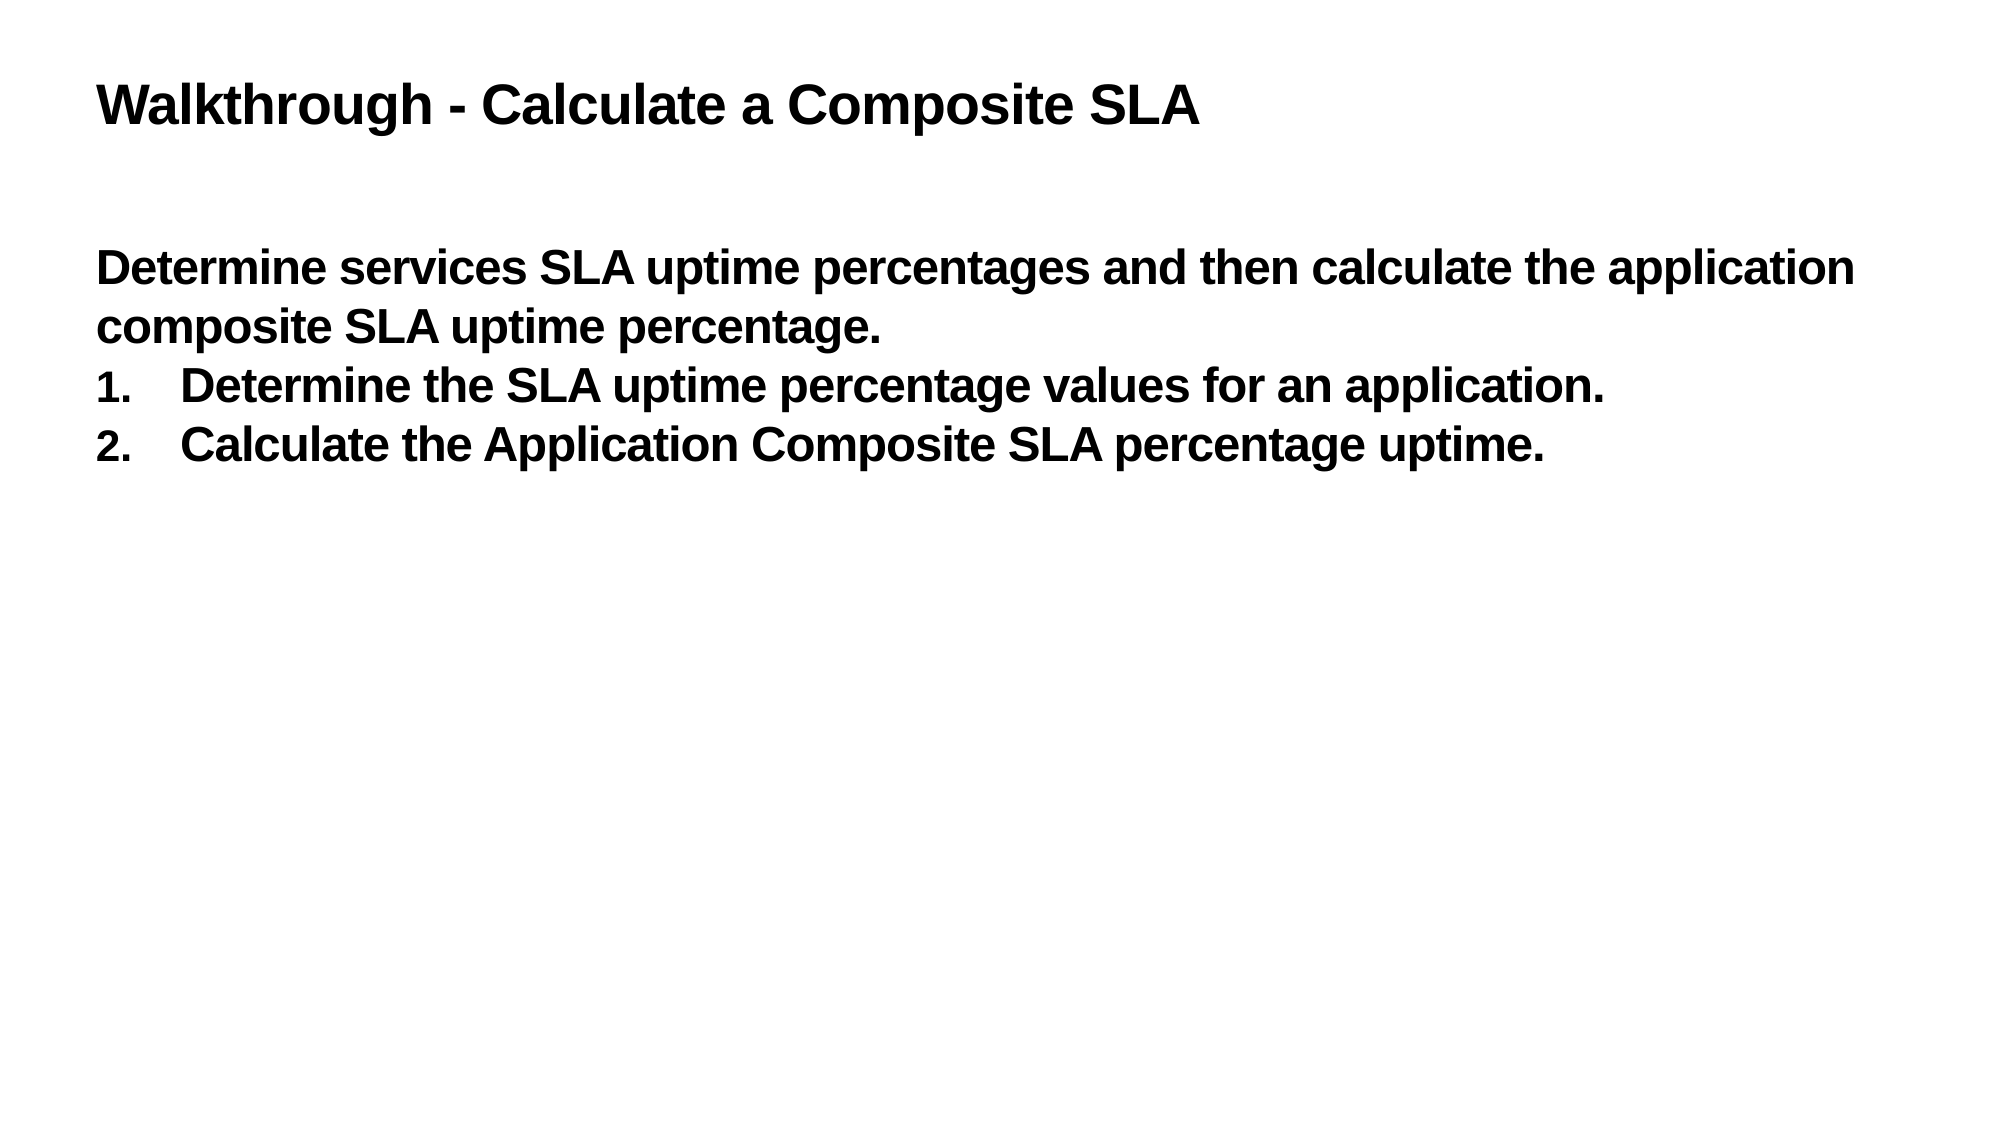

# Walkthrough - Calculate a Composite SLA
Determine services SLA uptime percentages and then calculate the application composite SLA uptime percentage.
Determine the SLA uptime percentage values for an application.
Calculate the Application Composite SLA percentage uptime.